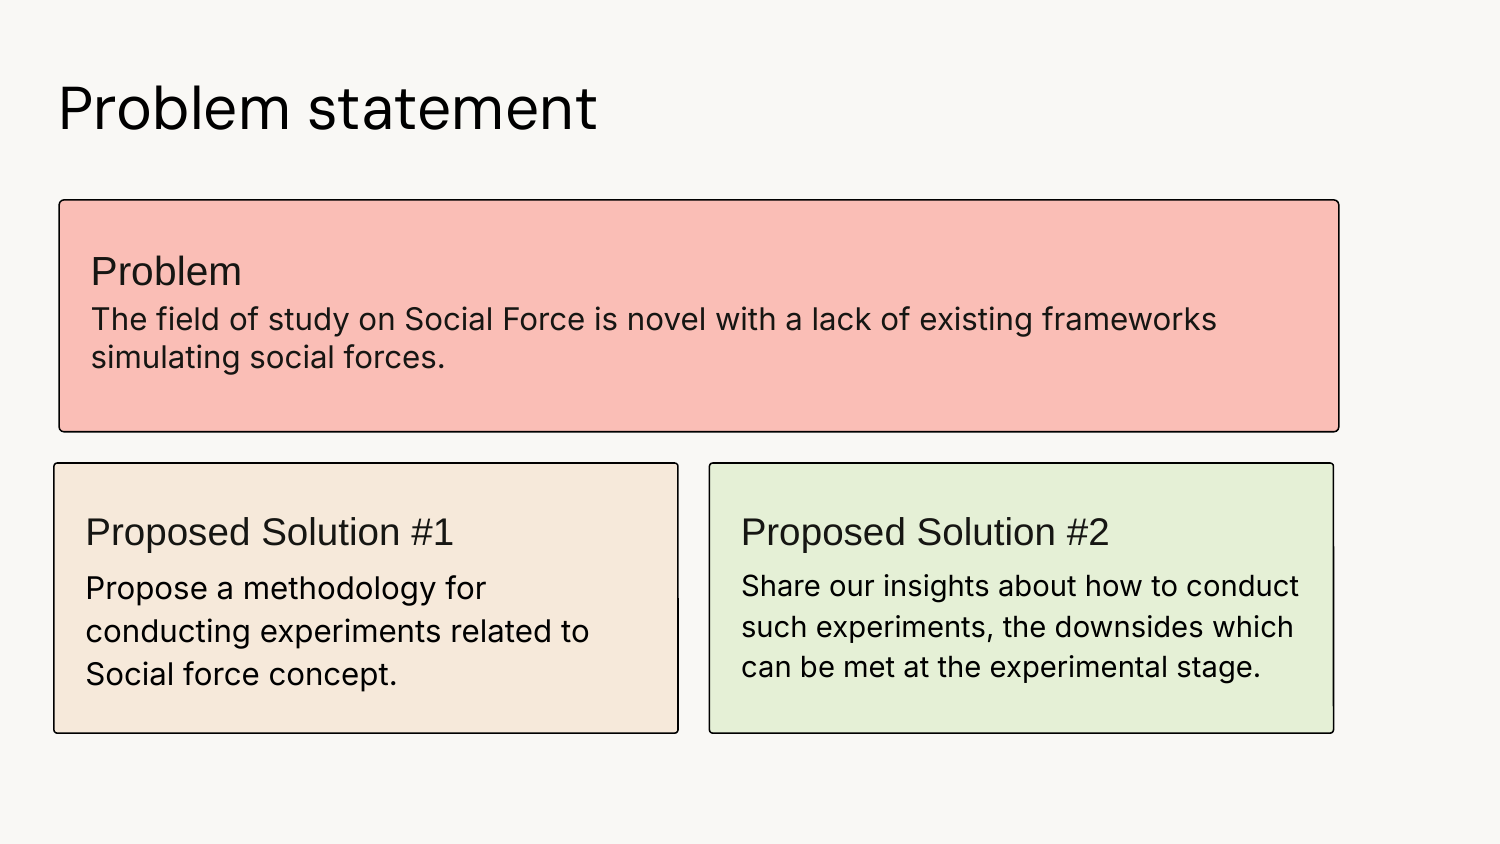

# Problem statement

Problem
The field of study on Social Force is novel with a lack of existing frameworks simulating social forces.

Proposed Solution #1
Proposed Solution #2
Share our insights about how to conduct such experiments, the downsides which can be met at the experimental stage.

Propose a methodology for conducting experiments related to Social force concept.